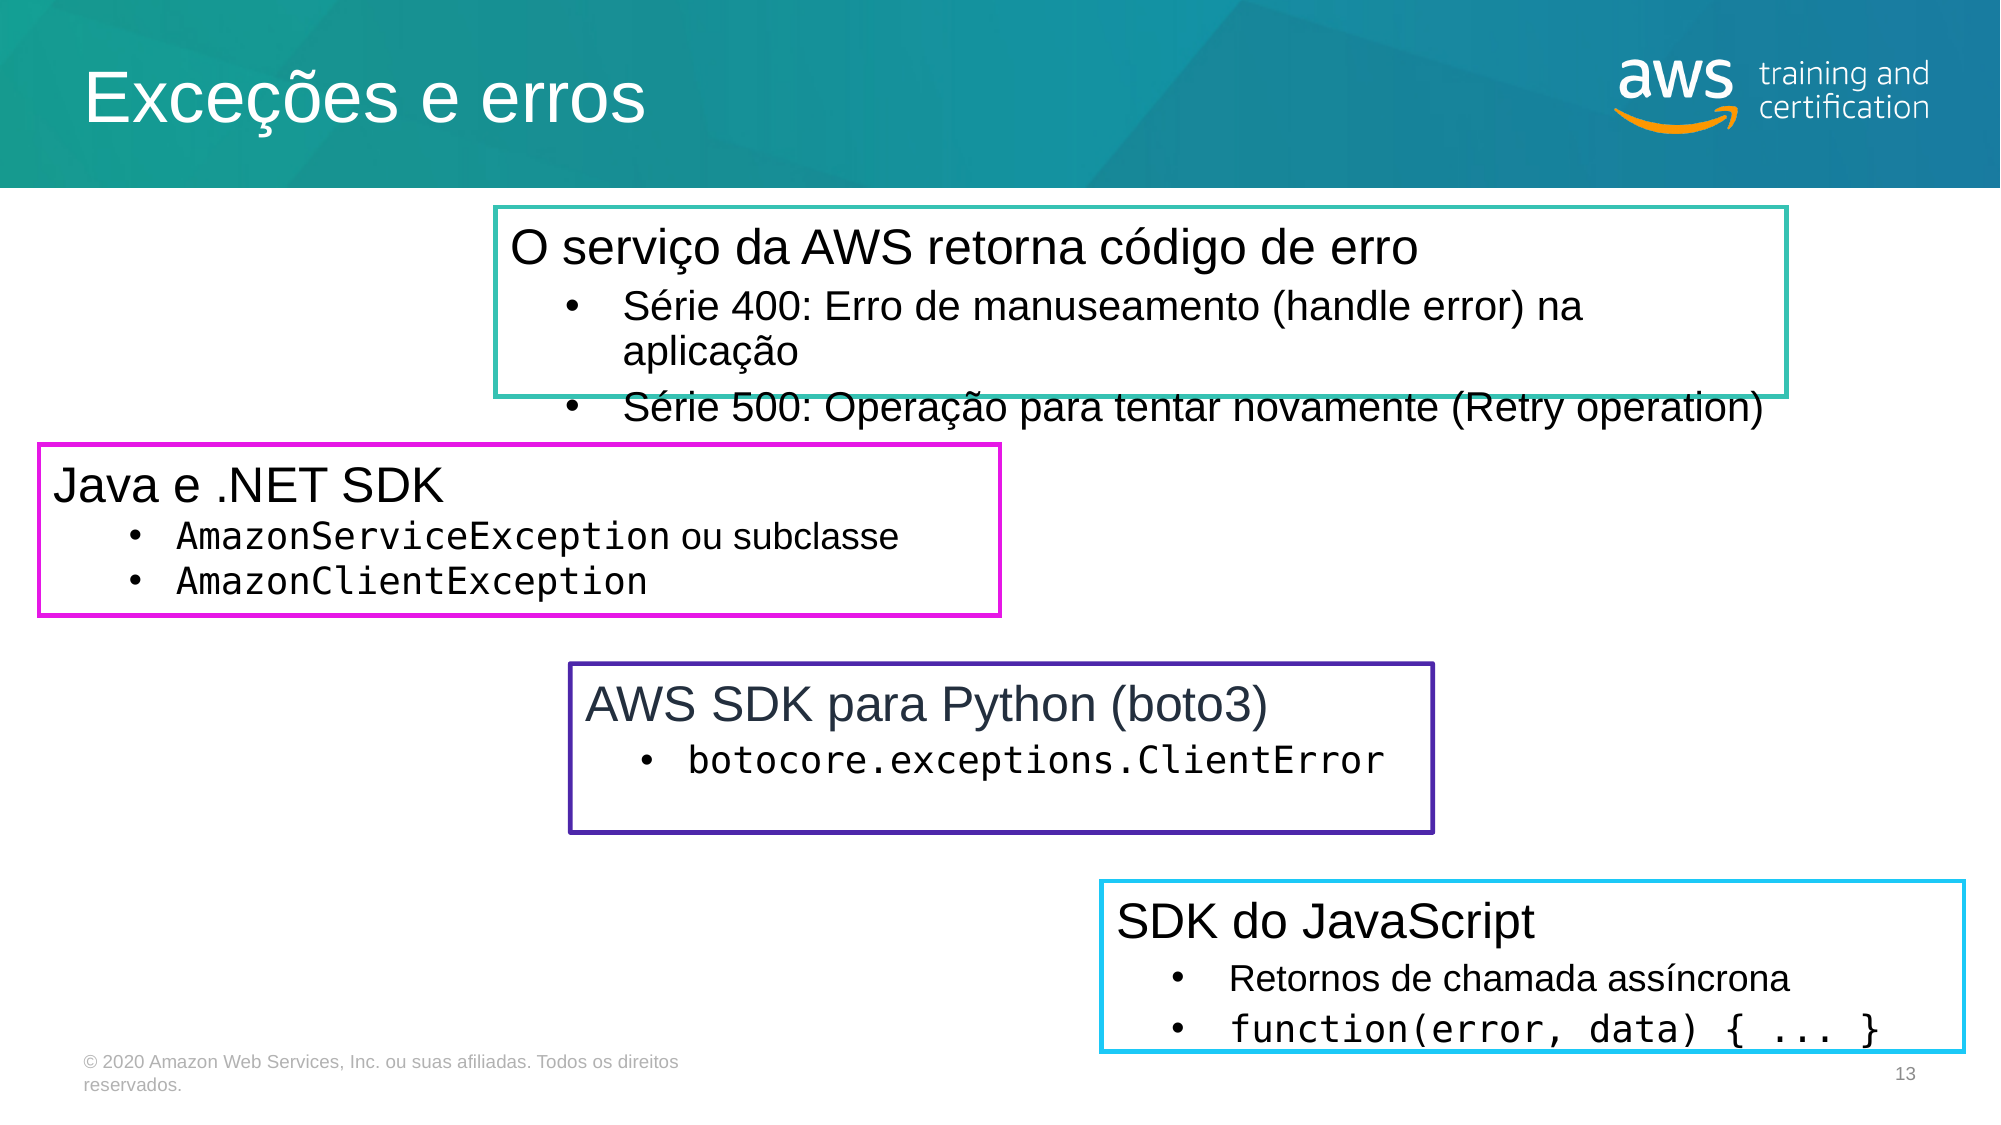

# Exceções e erros
O serviço da AWS retorna código de erro
Série 400: Erro de manuseamento (handle error) na aplicação
Série 500: Operação para tentar novamente (Retry operation)
Java e .NET SDK
AmazonServiceException ou subclasse
AmazonClientException

AWS SDK para Python (boto3)
botocore.exceptions.ClientError

SDK do JavaScript
Retornos de chamada assíncrona
function(error, data) { ... }

© 2020 Amazon Web Services, Inc. ou suas afiliadas. Todos os direitos reservados.
13